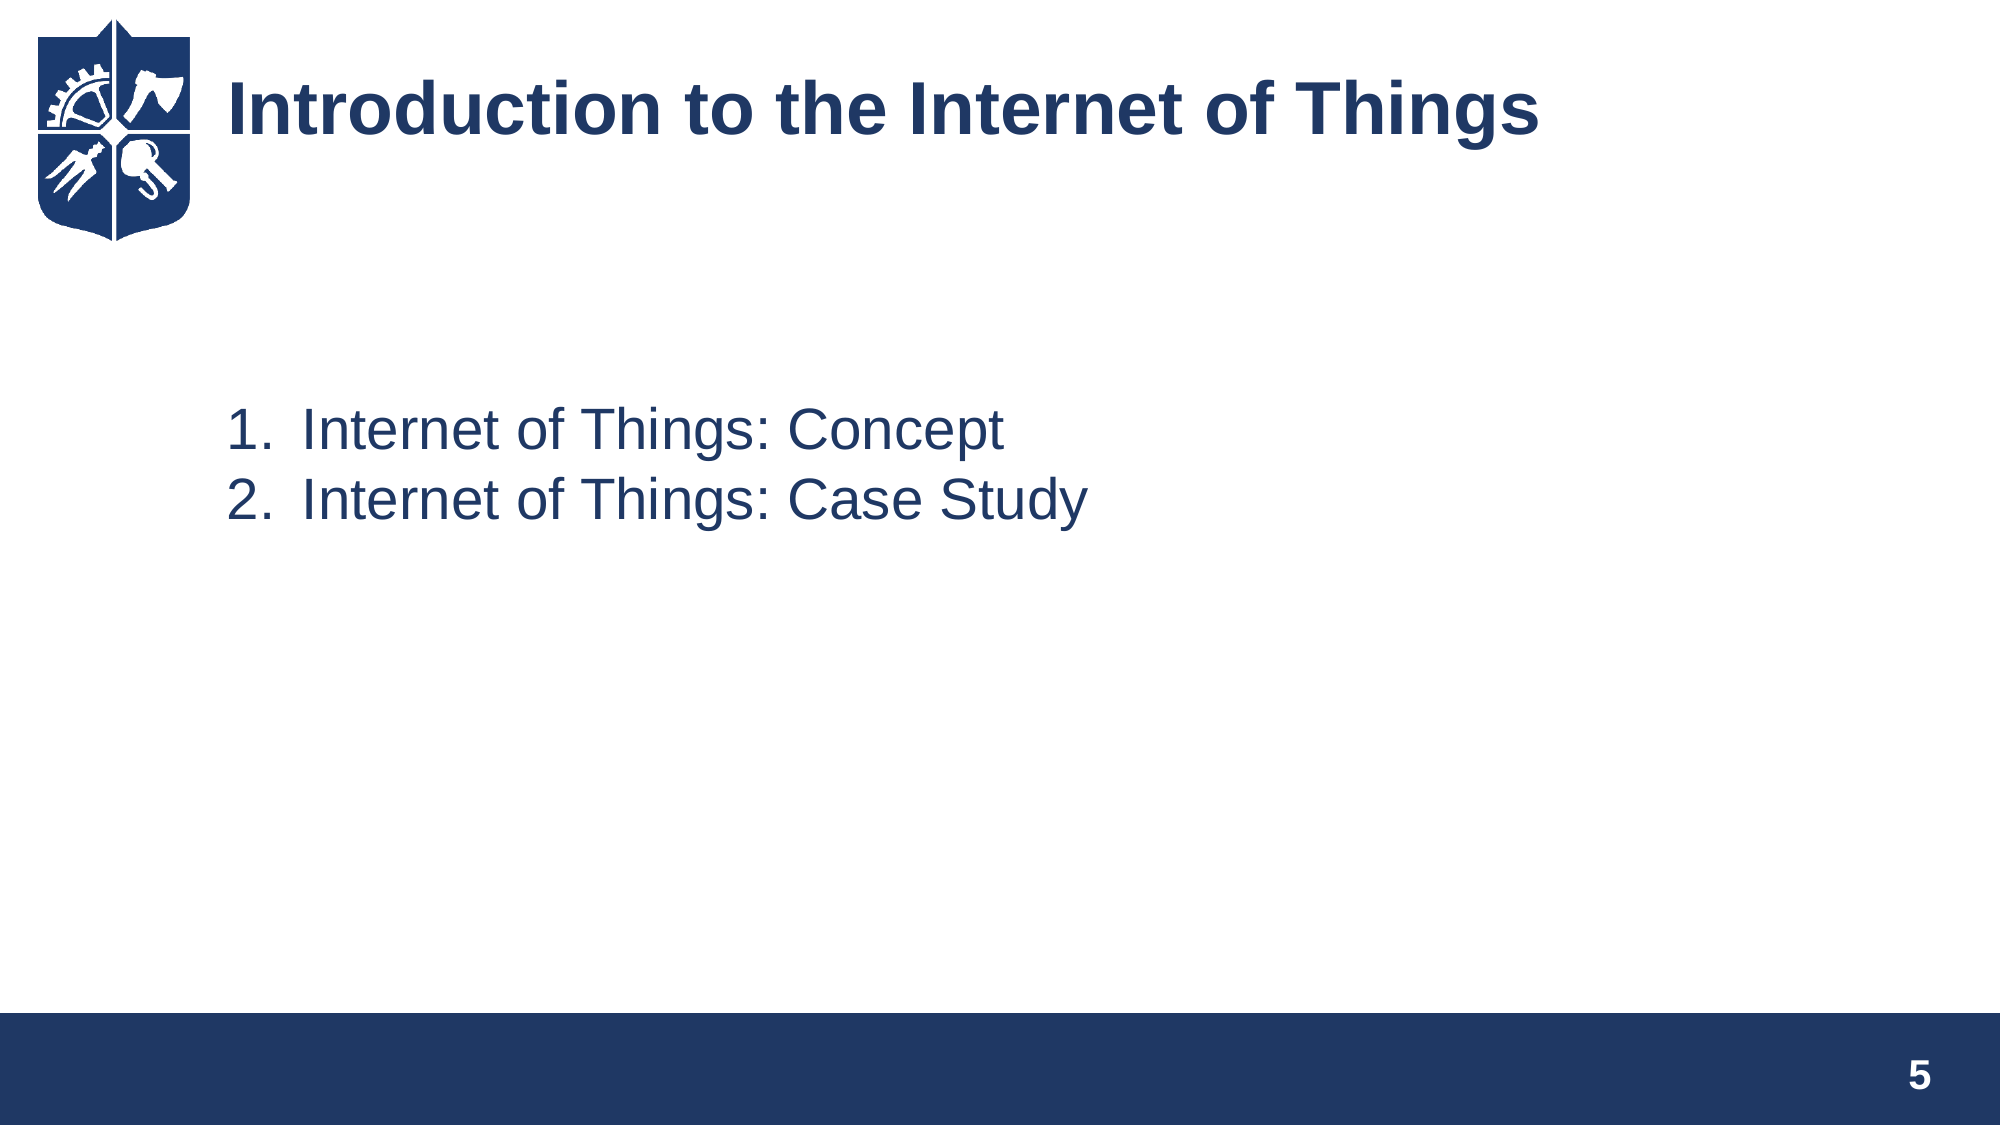

# Introduction to the Internet of Things

Internet of Things: Concept
Internet of Things: Case Study

5